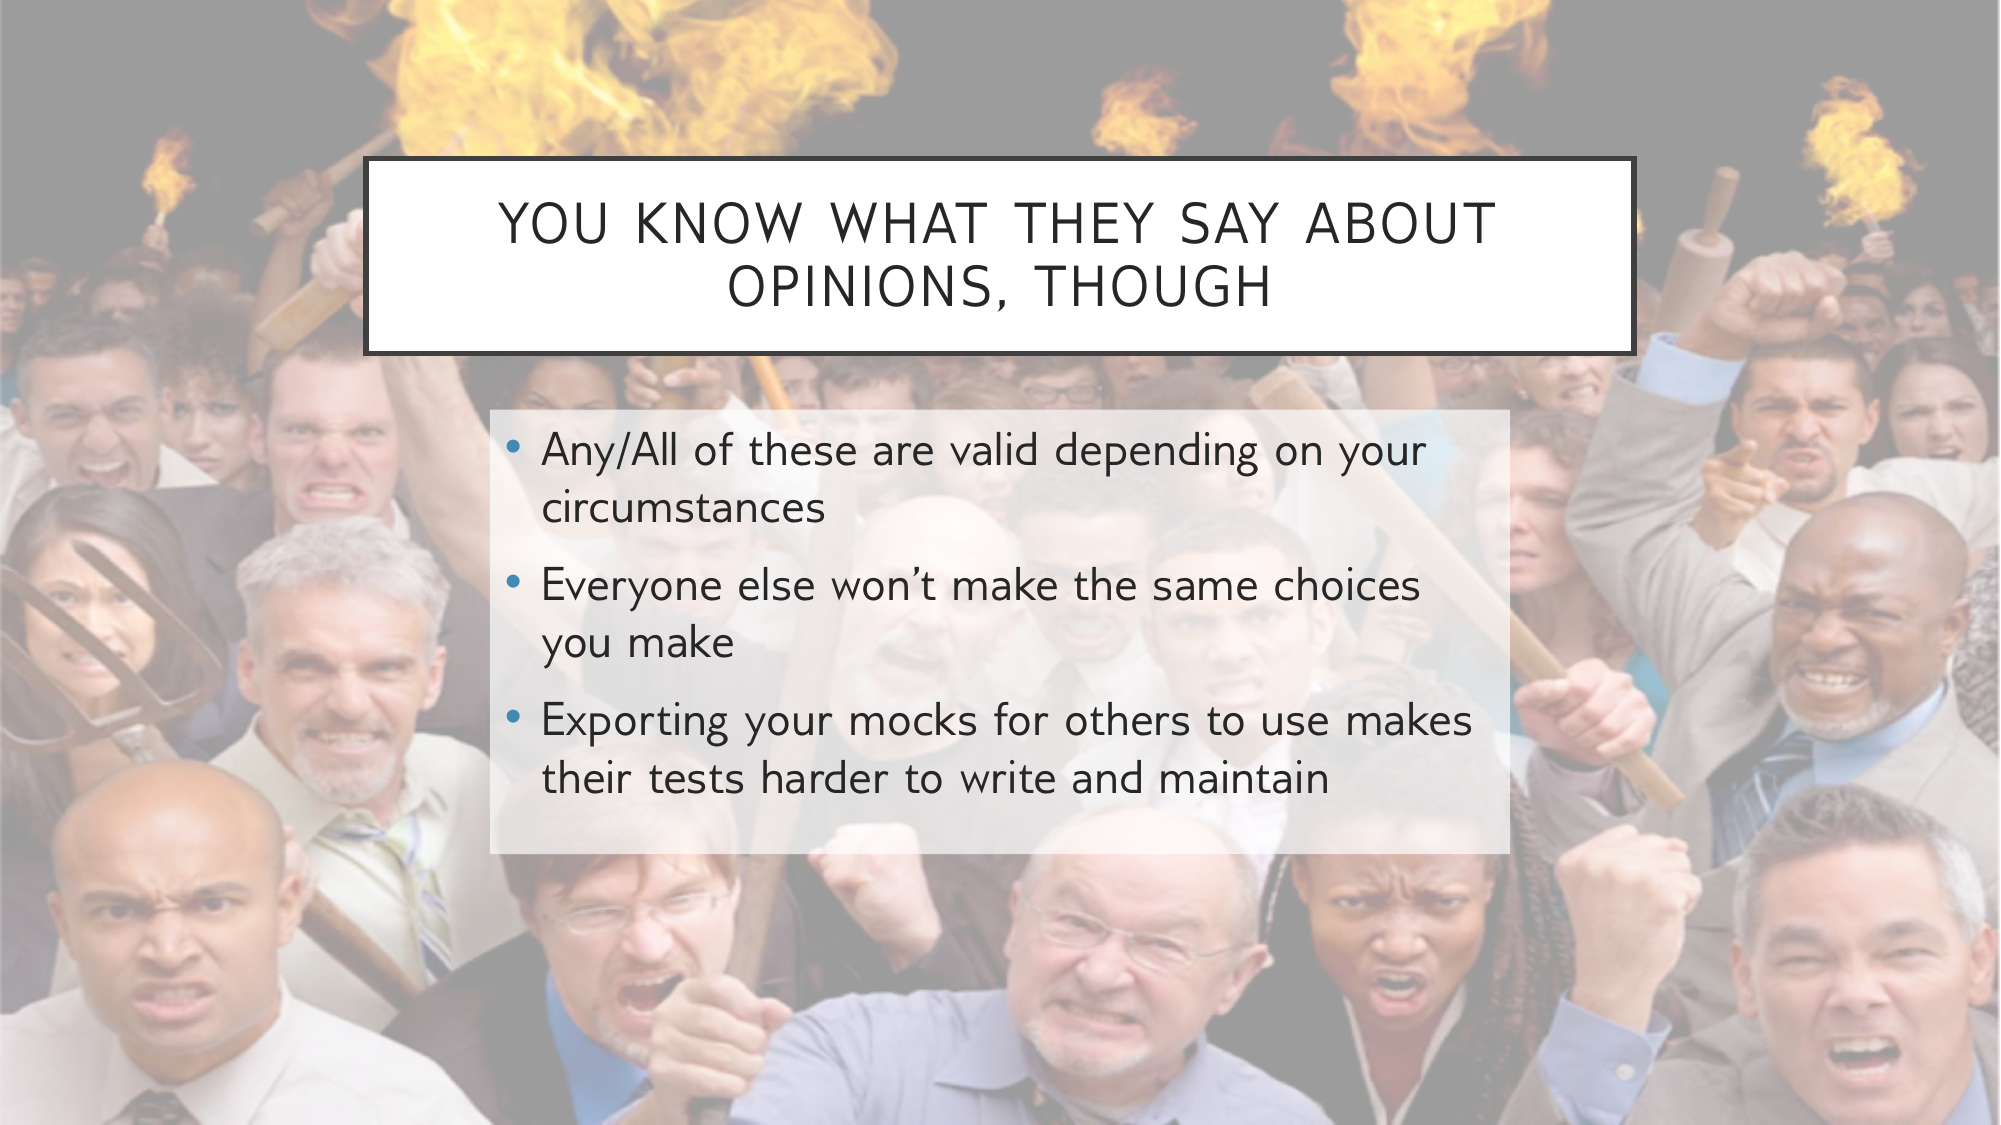

# You know what they say about opinions, though
Any/All of these are valid depending on your circumstances
Everyone else won’t make the same choices you make
Exporting your mocks for others to use makes their tests harder to write and maintain